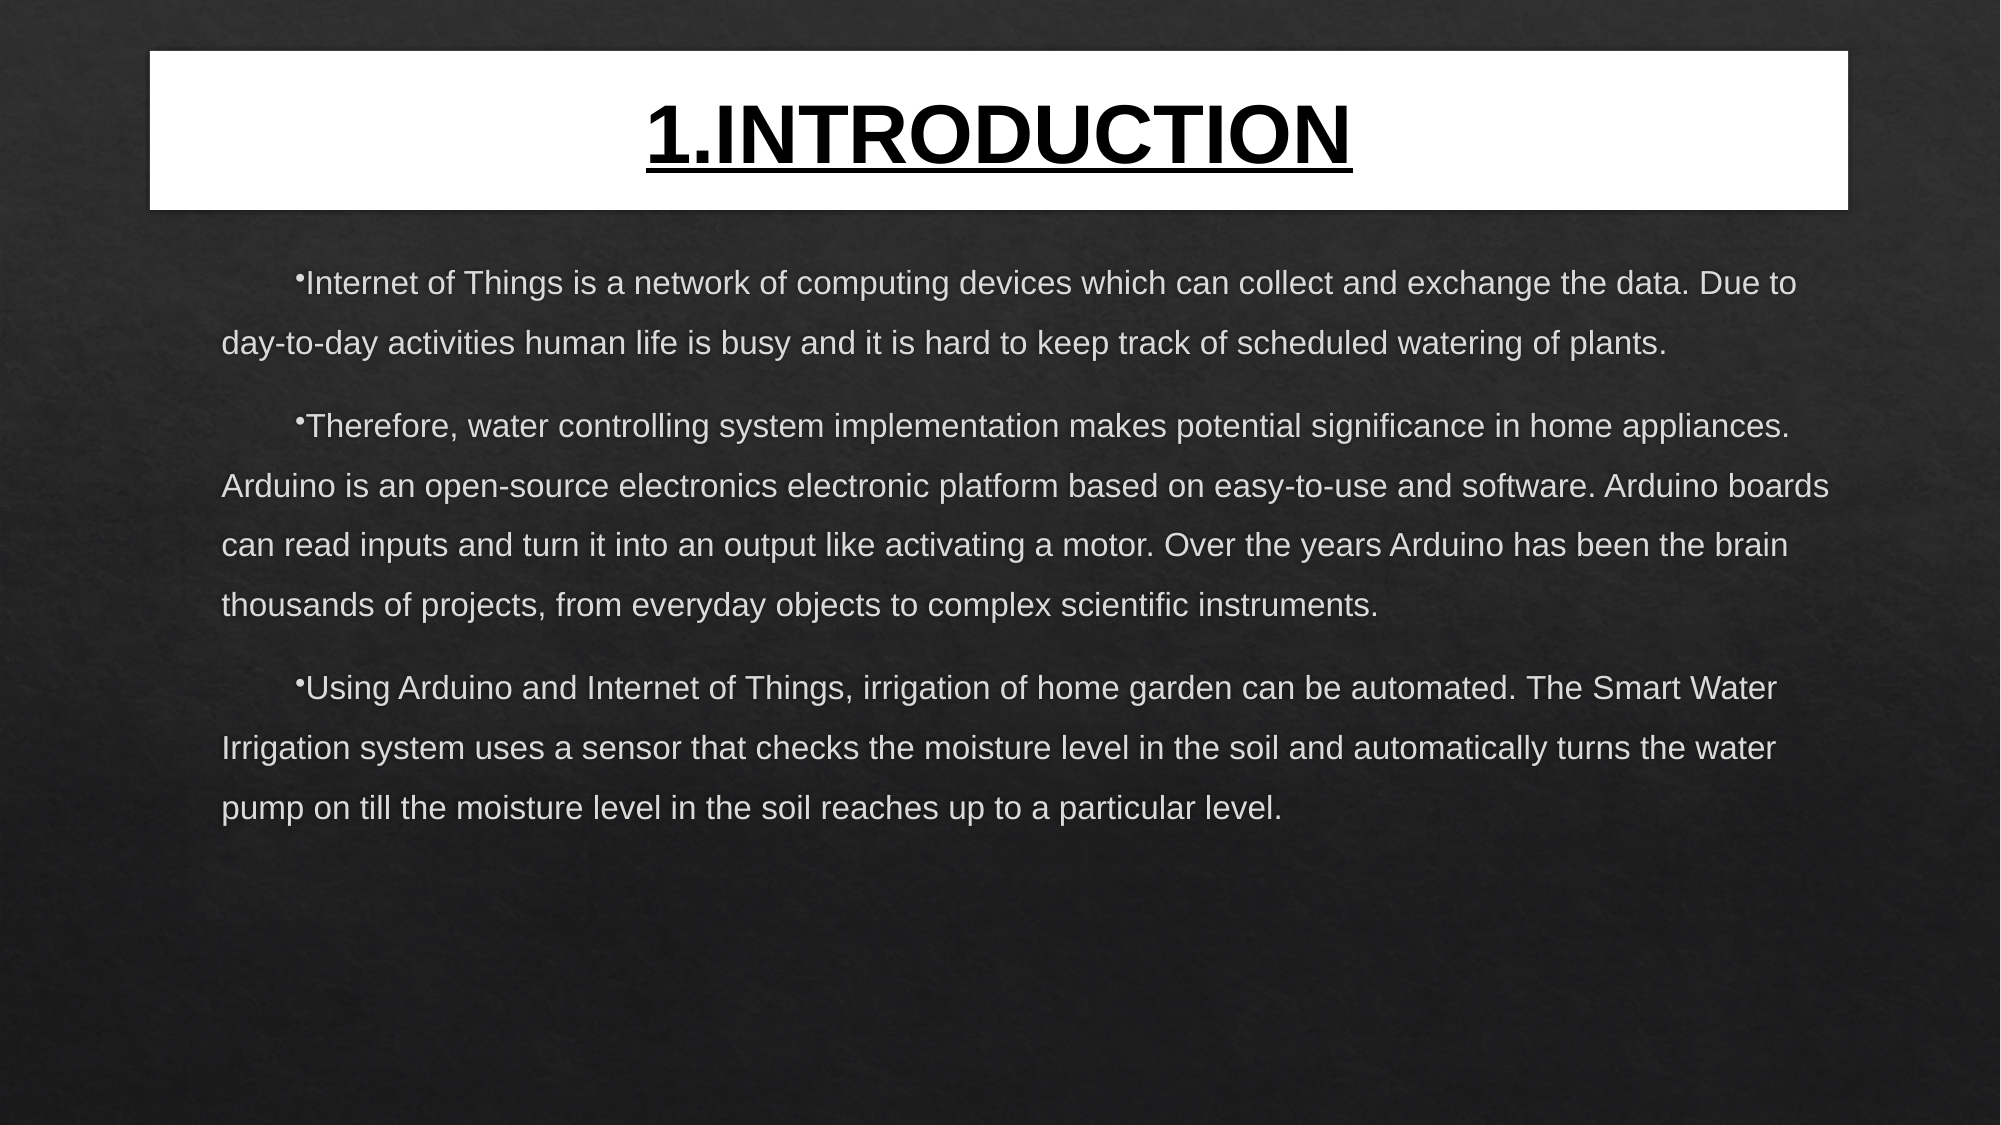

# 1.INTRODUCTION
Internet of Things is a network of computing devices which can collect and exchange the data. Due to day-to-day activities human life is busy and it is hard to keep track of scheduled watering of plants.
Therefore, water controlling system implementation makes potential significance in home appliances. Arduino is an open-source electronics electronic platform based on easy-to-use and software. Arduino boards can read inputs and turn it into an output like activating a motor. Over the years Arduino has been the brain thousands of projects, from everyday objects to complex scientific instruments.
Using Arduino and Internet of Things, irrigation of home garden can be automated. The Smart Water Irrigation system uses a sensor that checks the moisture level in the soil and automatically turns the water pump on till the moisture level in the soil reaches up to a particular level.